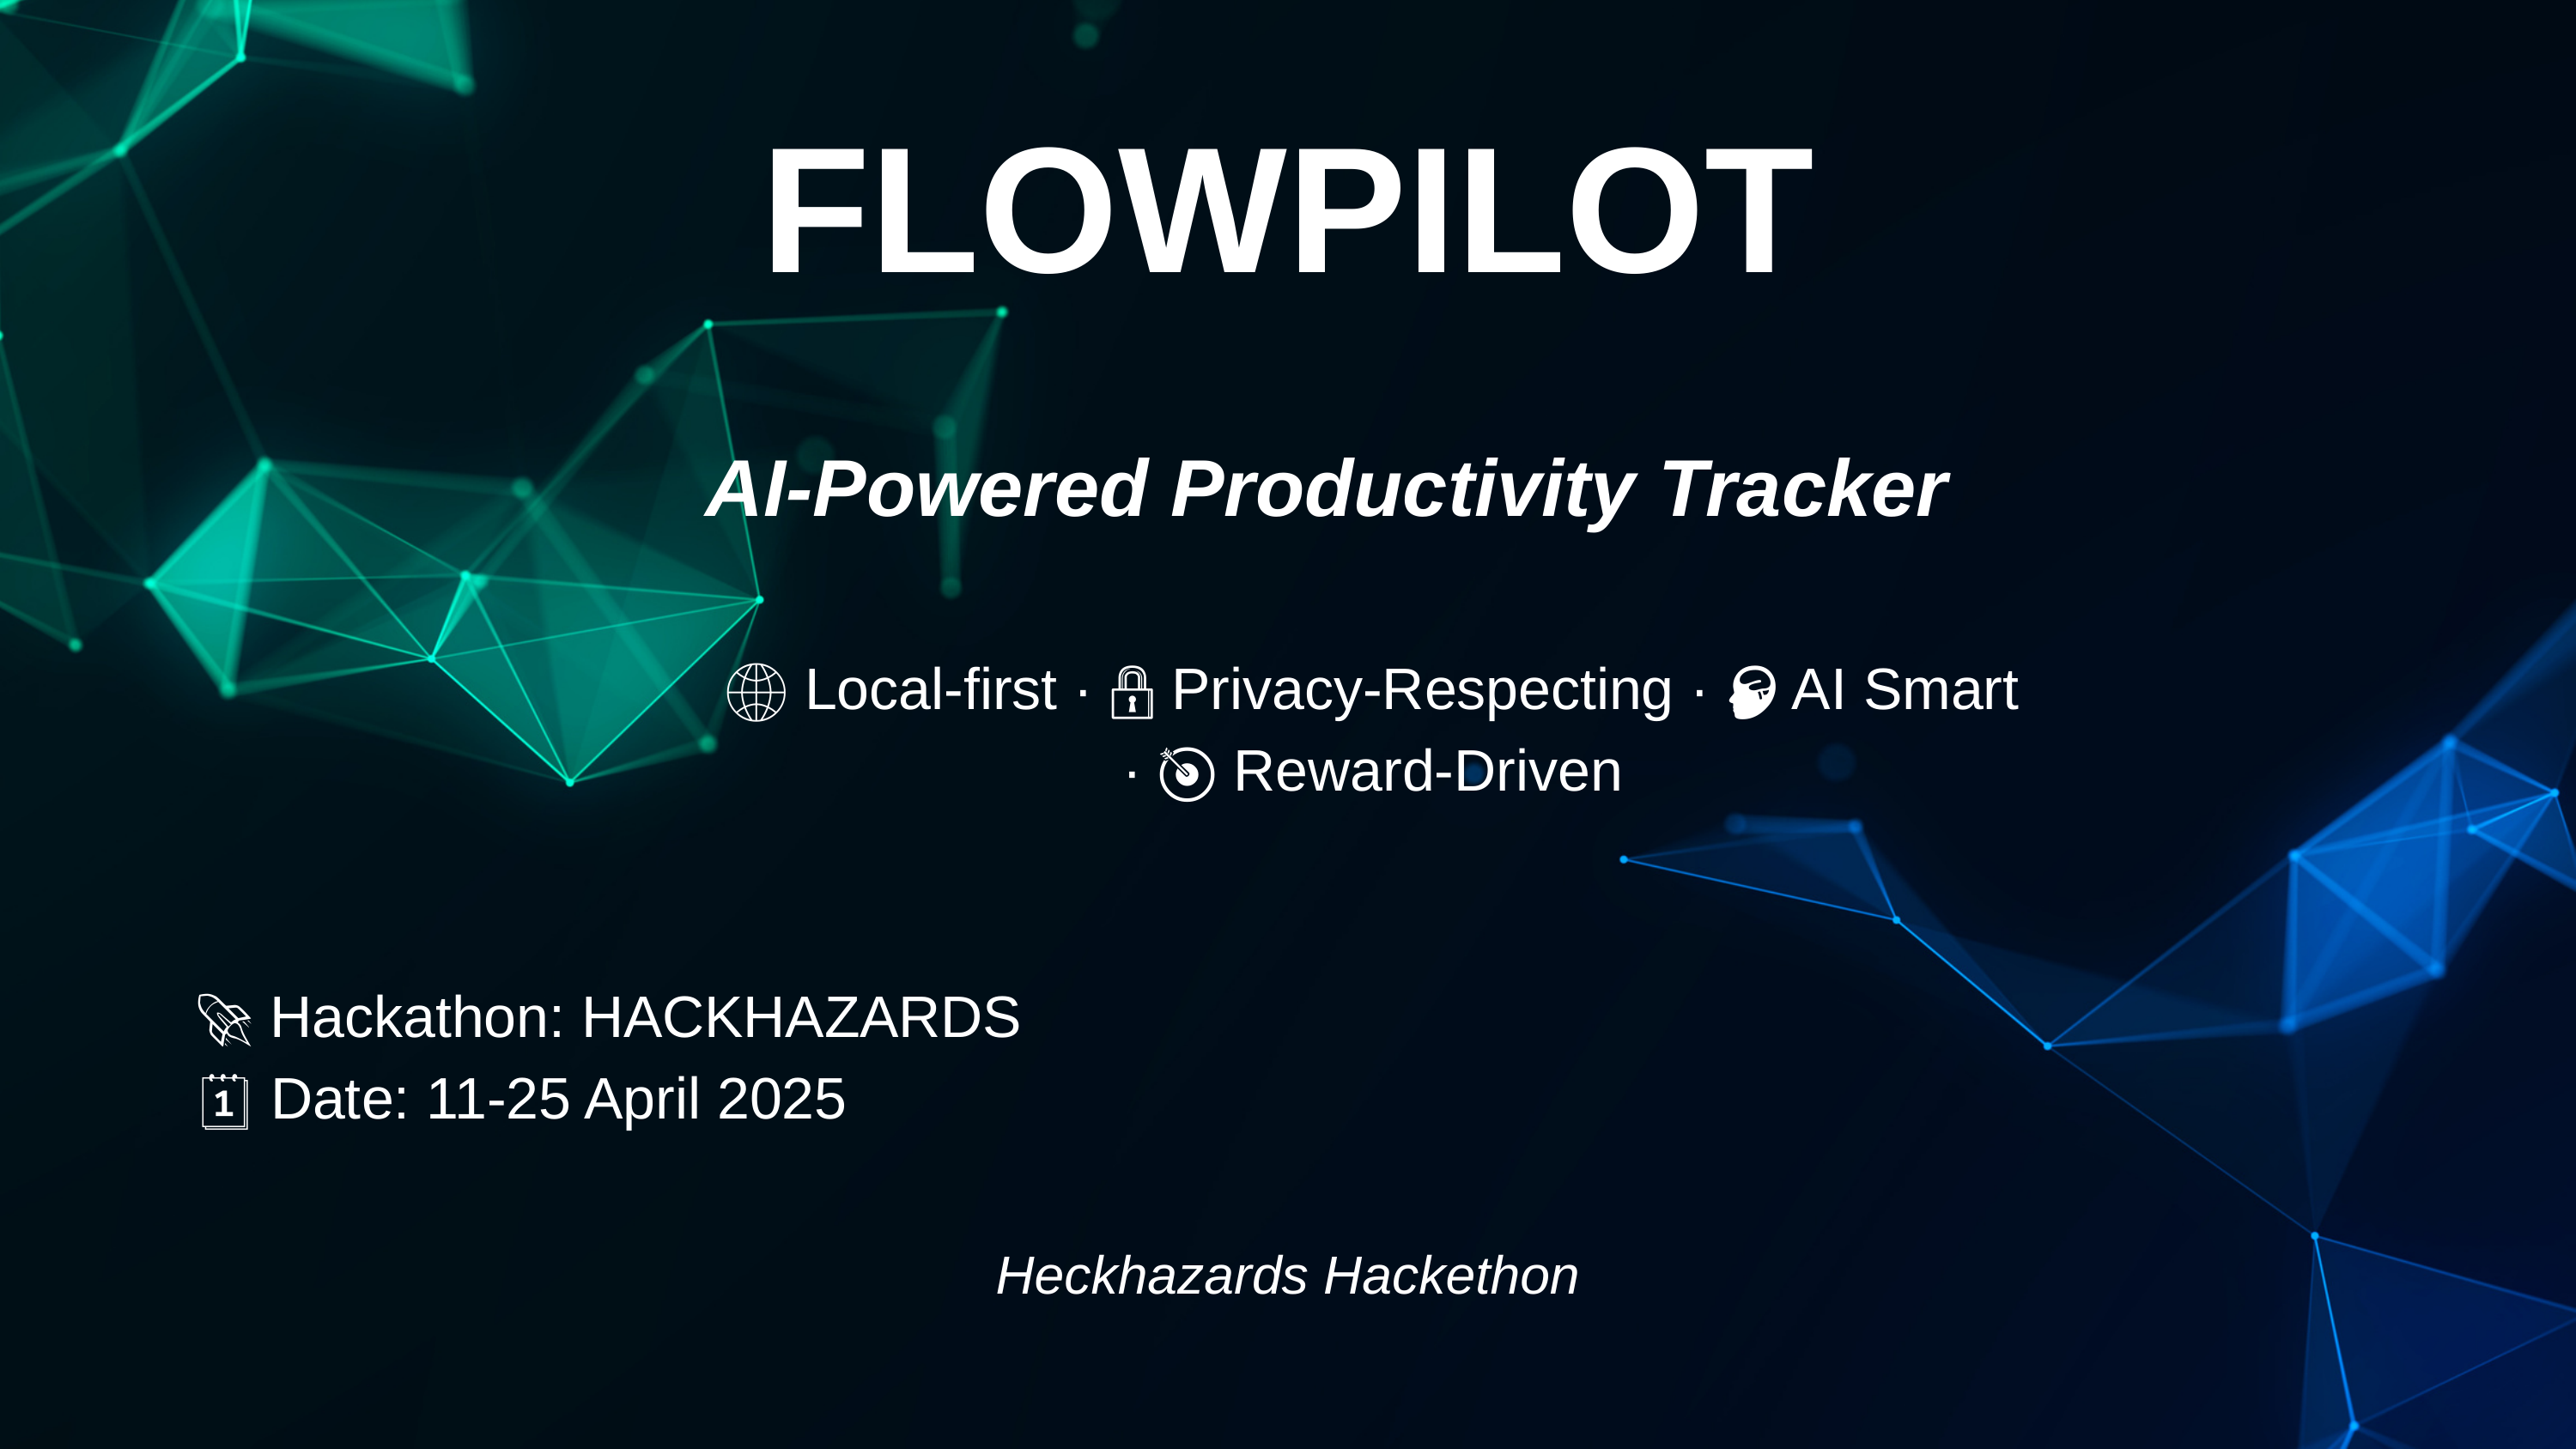

FLOWPILOT
AI-Powered Productivity Tracker
🌐 Local-first · 🔒 Privacy-Respecting · 🧠 AI Smart · 🎯 Reward-Driven
🚀 Hackathon: HACKHAZARDS
🗓️ Date: 11-25 April 2025
Heckhazards Hackethon